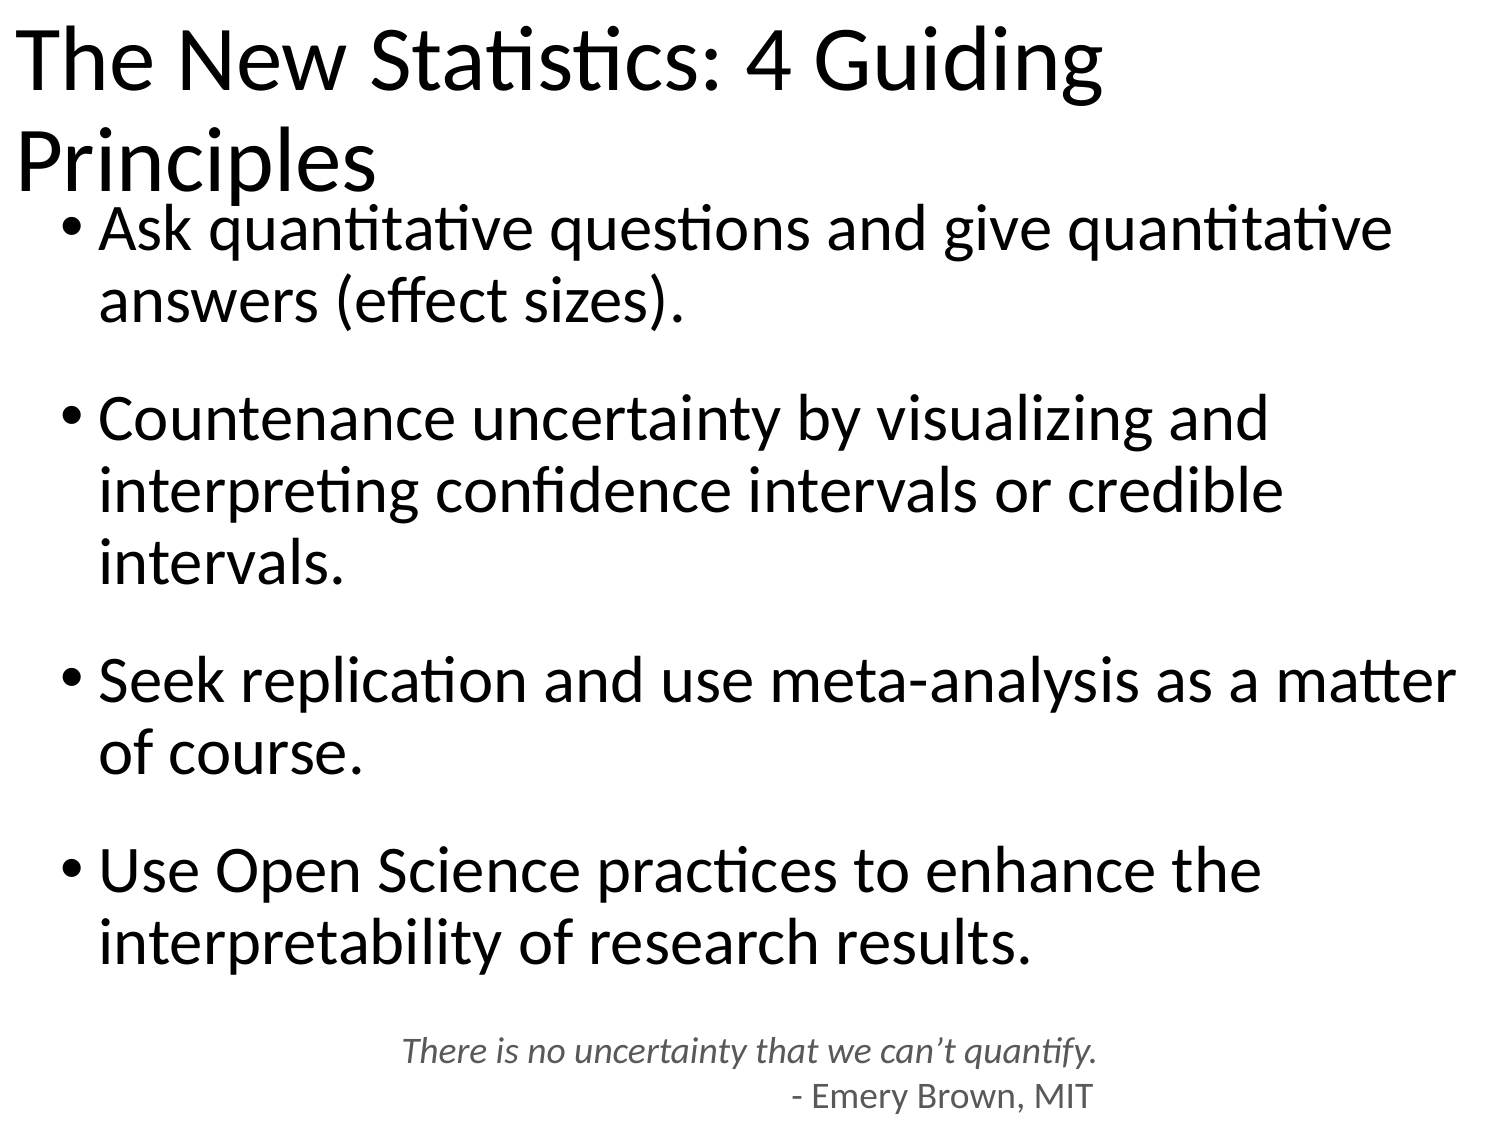

# The New Statistics: 4 Guiding Principles
Ask quantitative questions and give quantitative answers (effect sizes).
Countenance uncertainty by visualizing and interpreting confidence intervals or credible intervals.
Seek replication and use meta-analysis as a matter of course.
Use Open Science practices to enhance the interpretability of research results.
There is no uncertainty that we can’t quantify.
		          - Emery Brown, MIT